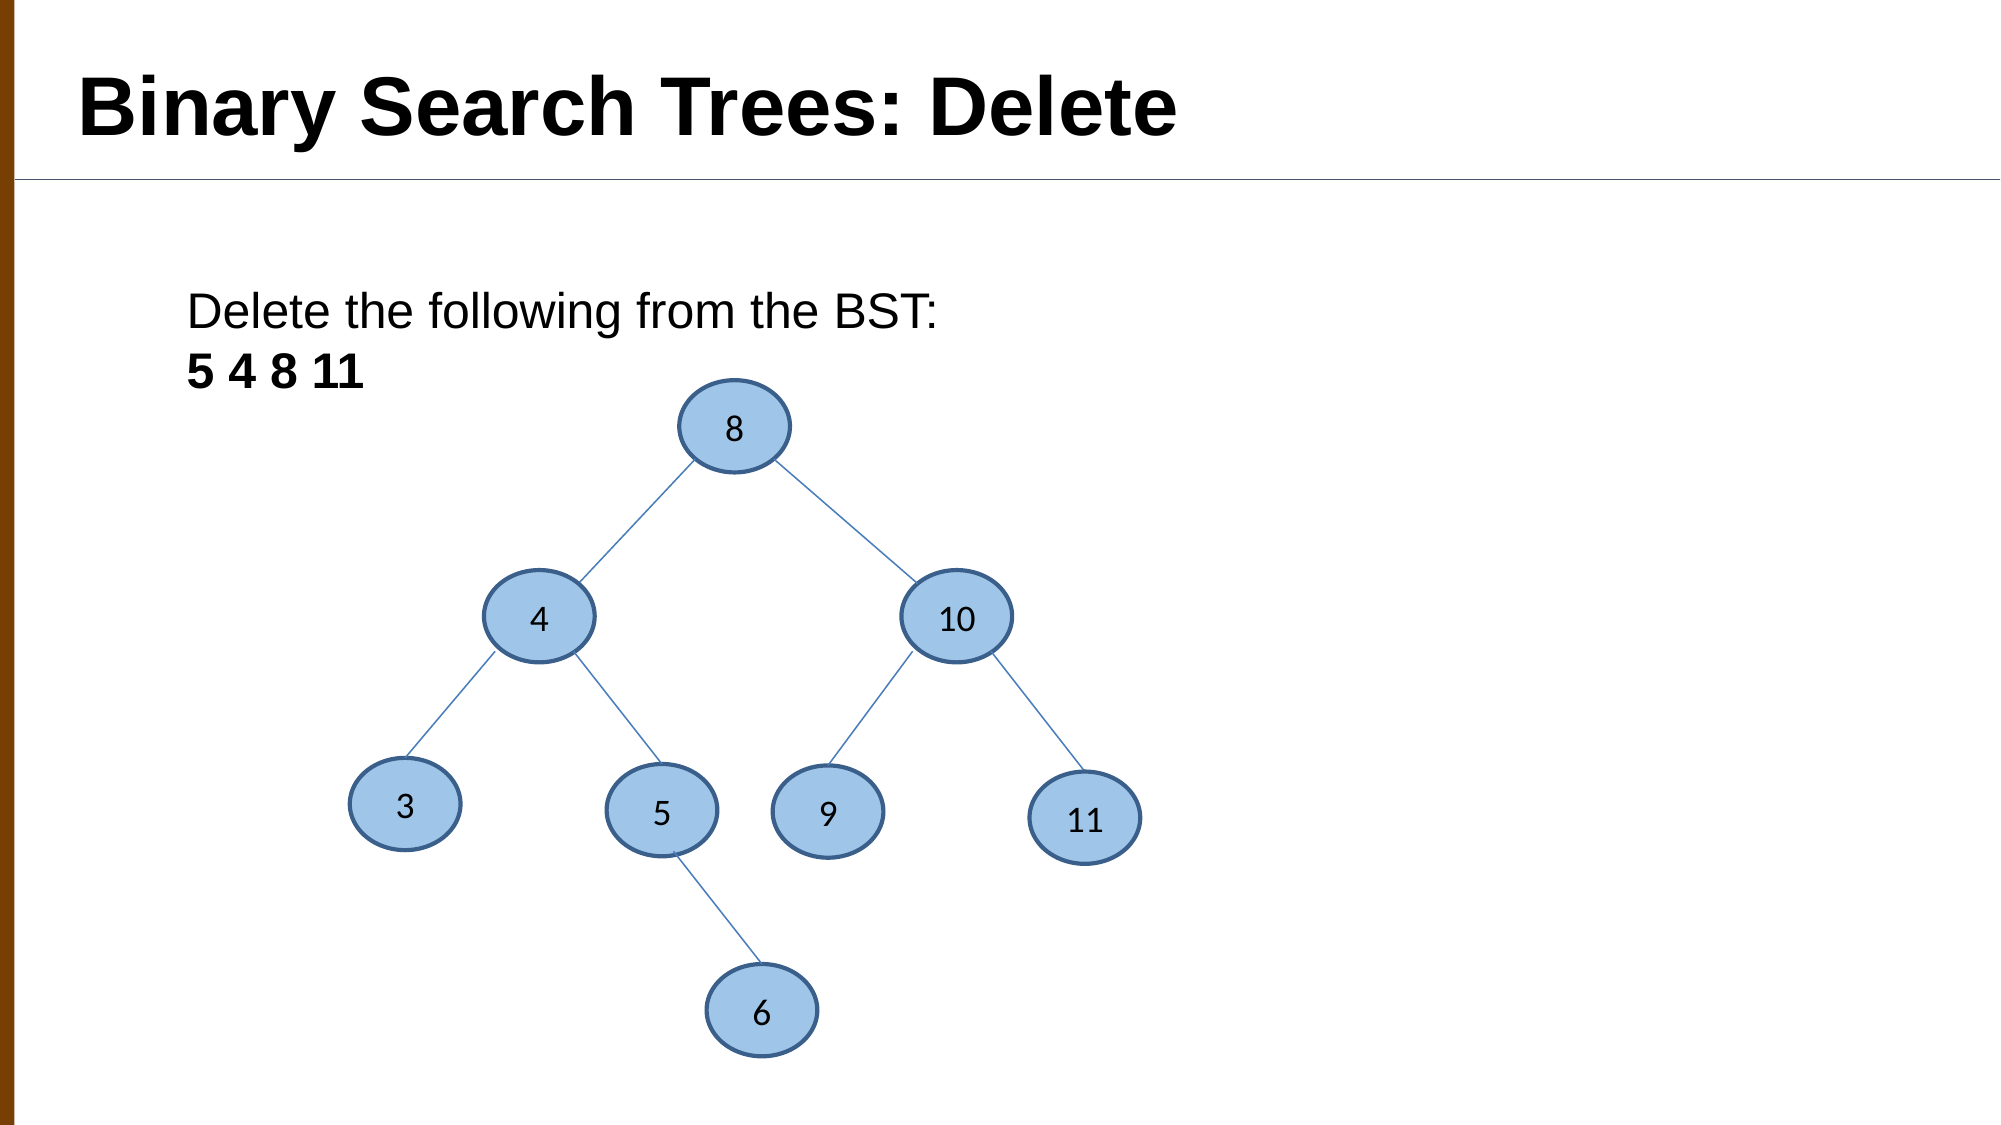

Binary Search Trees: Delete
Delete the following from the BST:
5 4 8 11
8
10
4
3
5
9
11
6